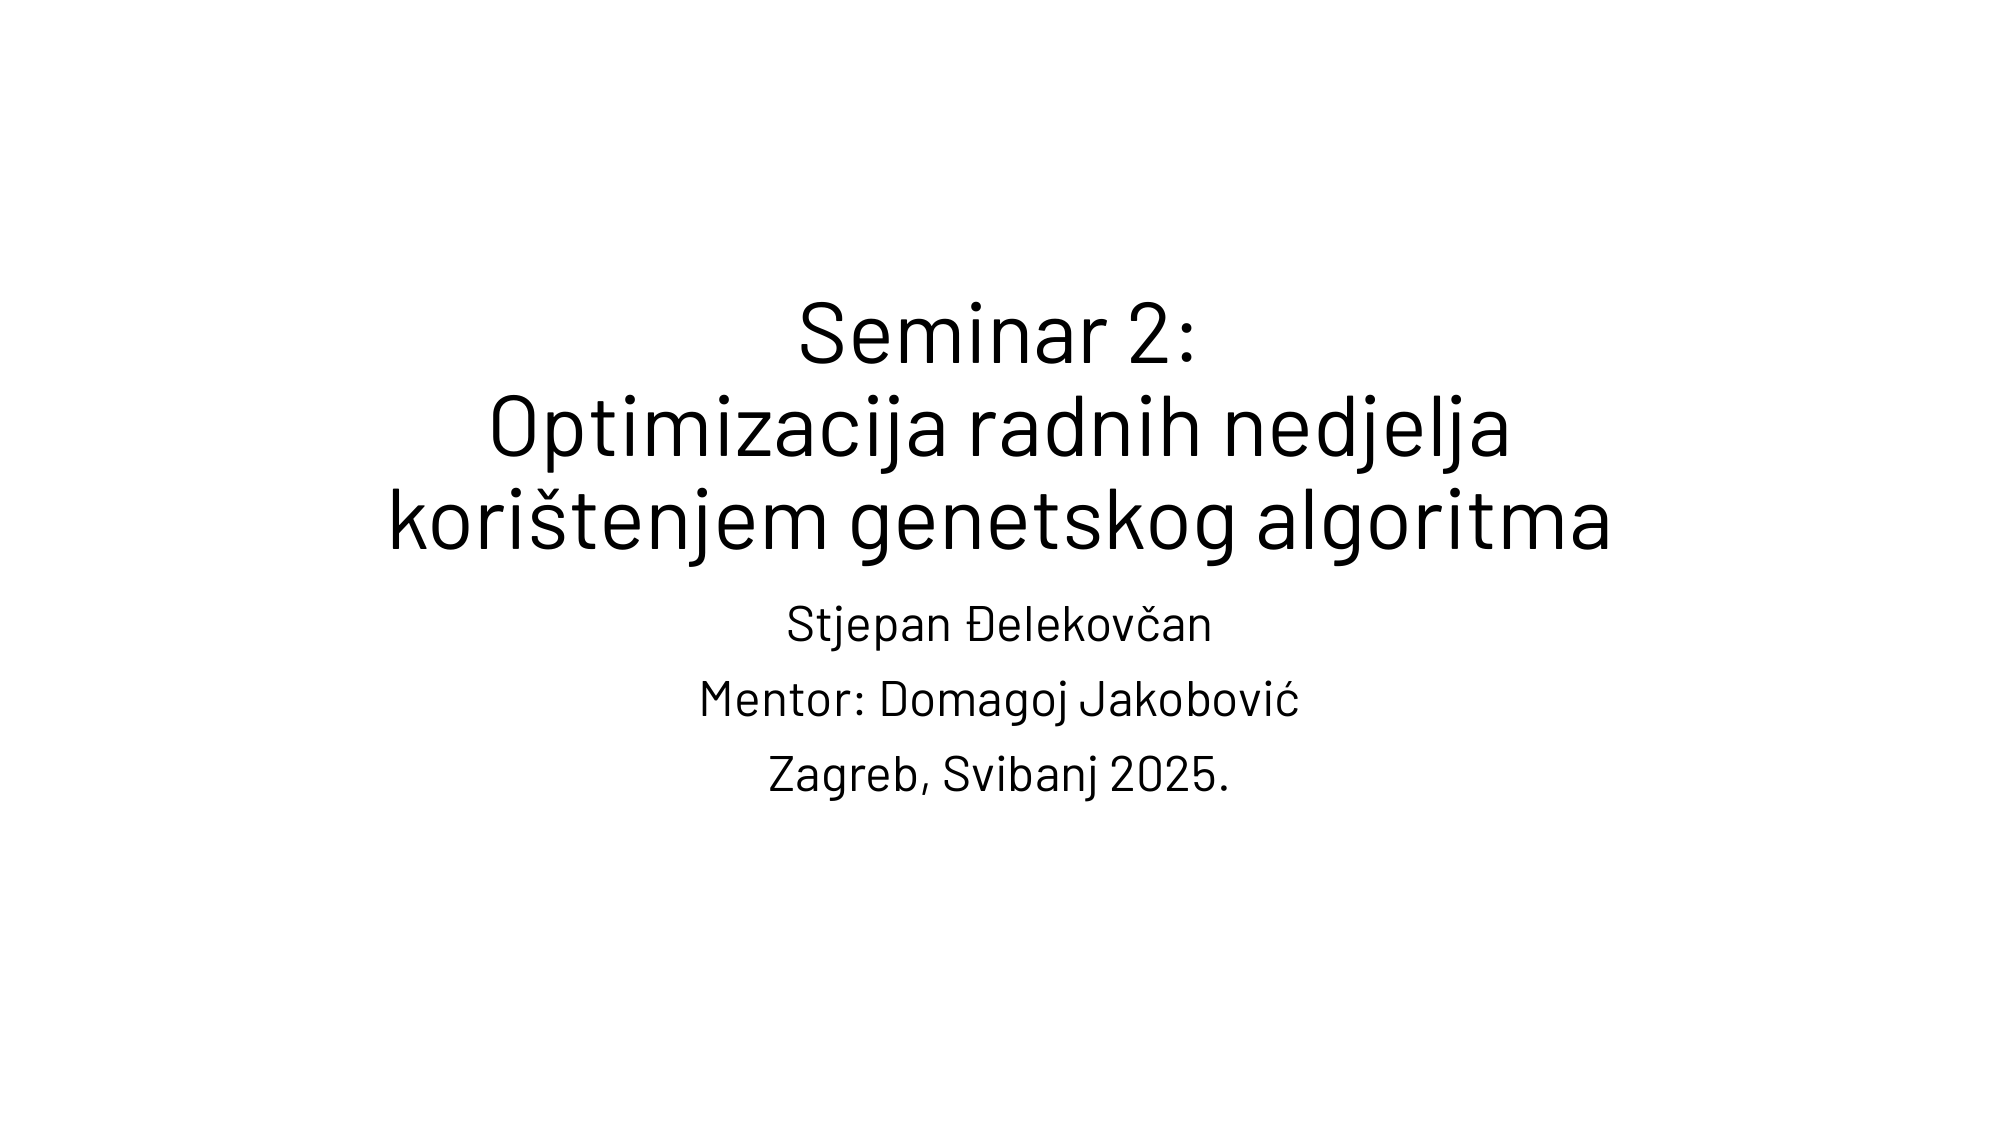

# Seminar 2: Optimizacija radnih nedjelja korištenjem genetskog algoritma
Stjepan Đelekovčan
Mentor: Domagoj Jakobović
Zagreb, Svibanj 2025.